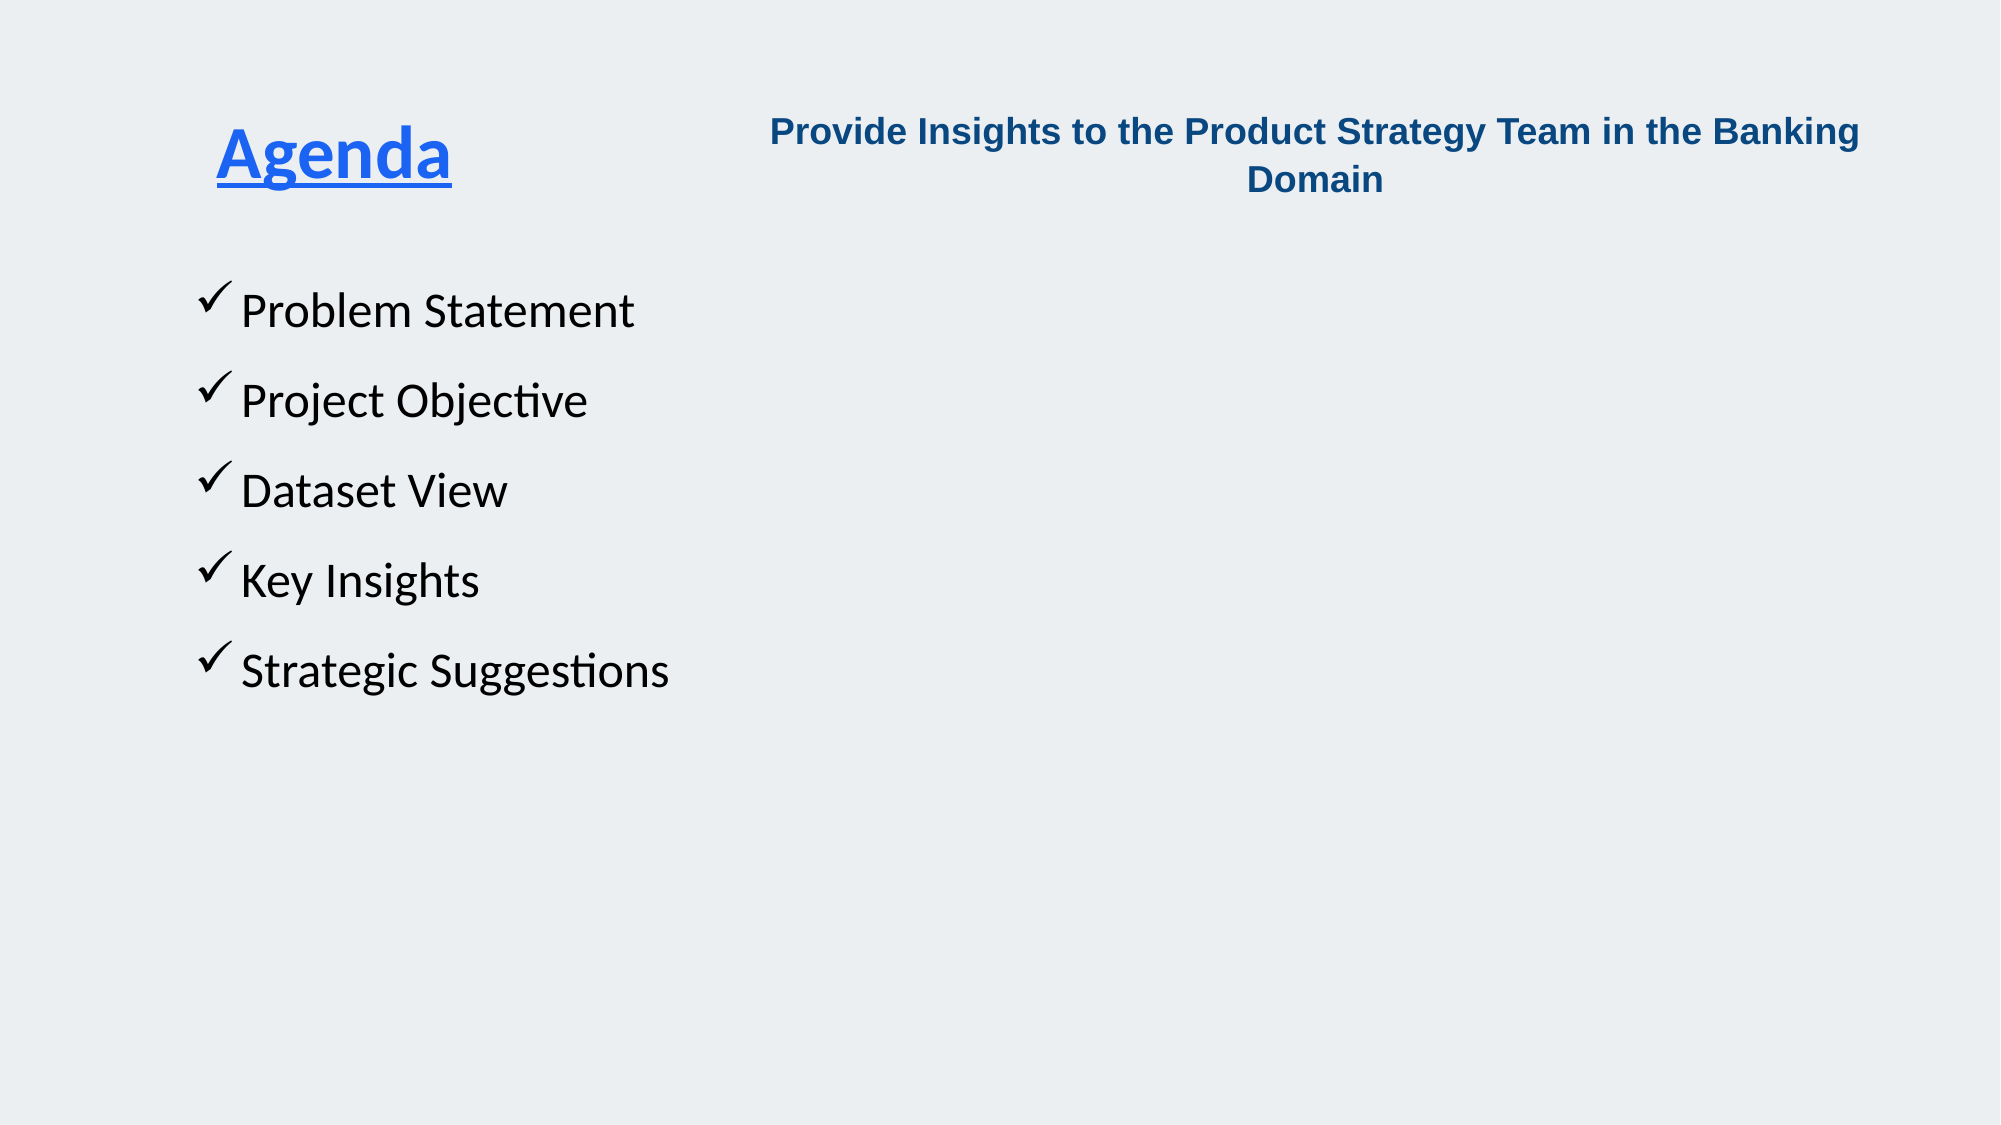

Agenda
Provide Insights to the Product Strategy Team in the Banking Domain
Problem Statement
Project Objective
Dataset View
Key Insights
Strategic Suggestions